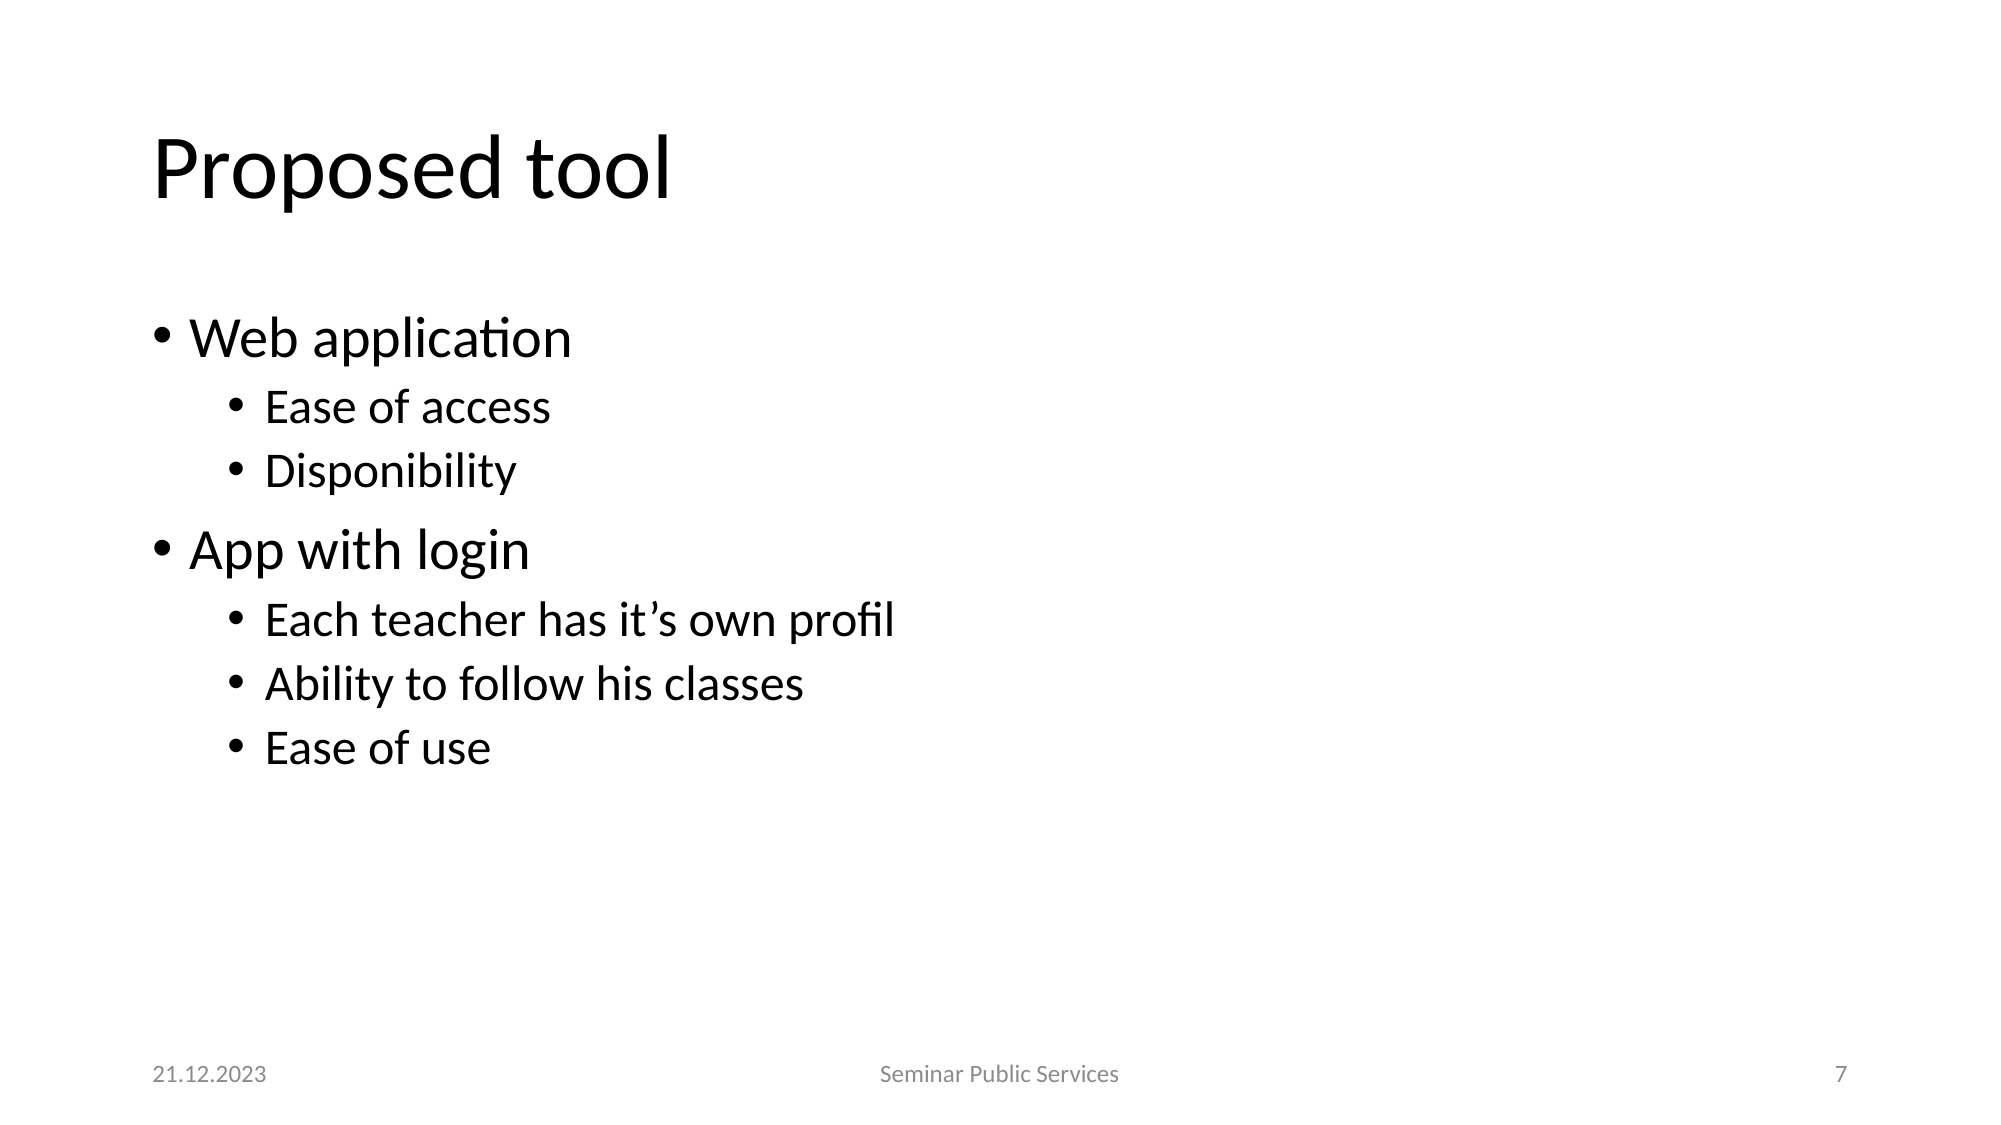

# Proposed tool
Web application
Ease of access
Disponibility
App with login
Each teacher has it’s own profil
Ability to follow his classes
Ease of use

21.12.2023
Seminar Public Services
7